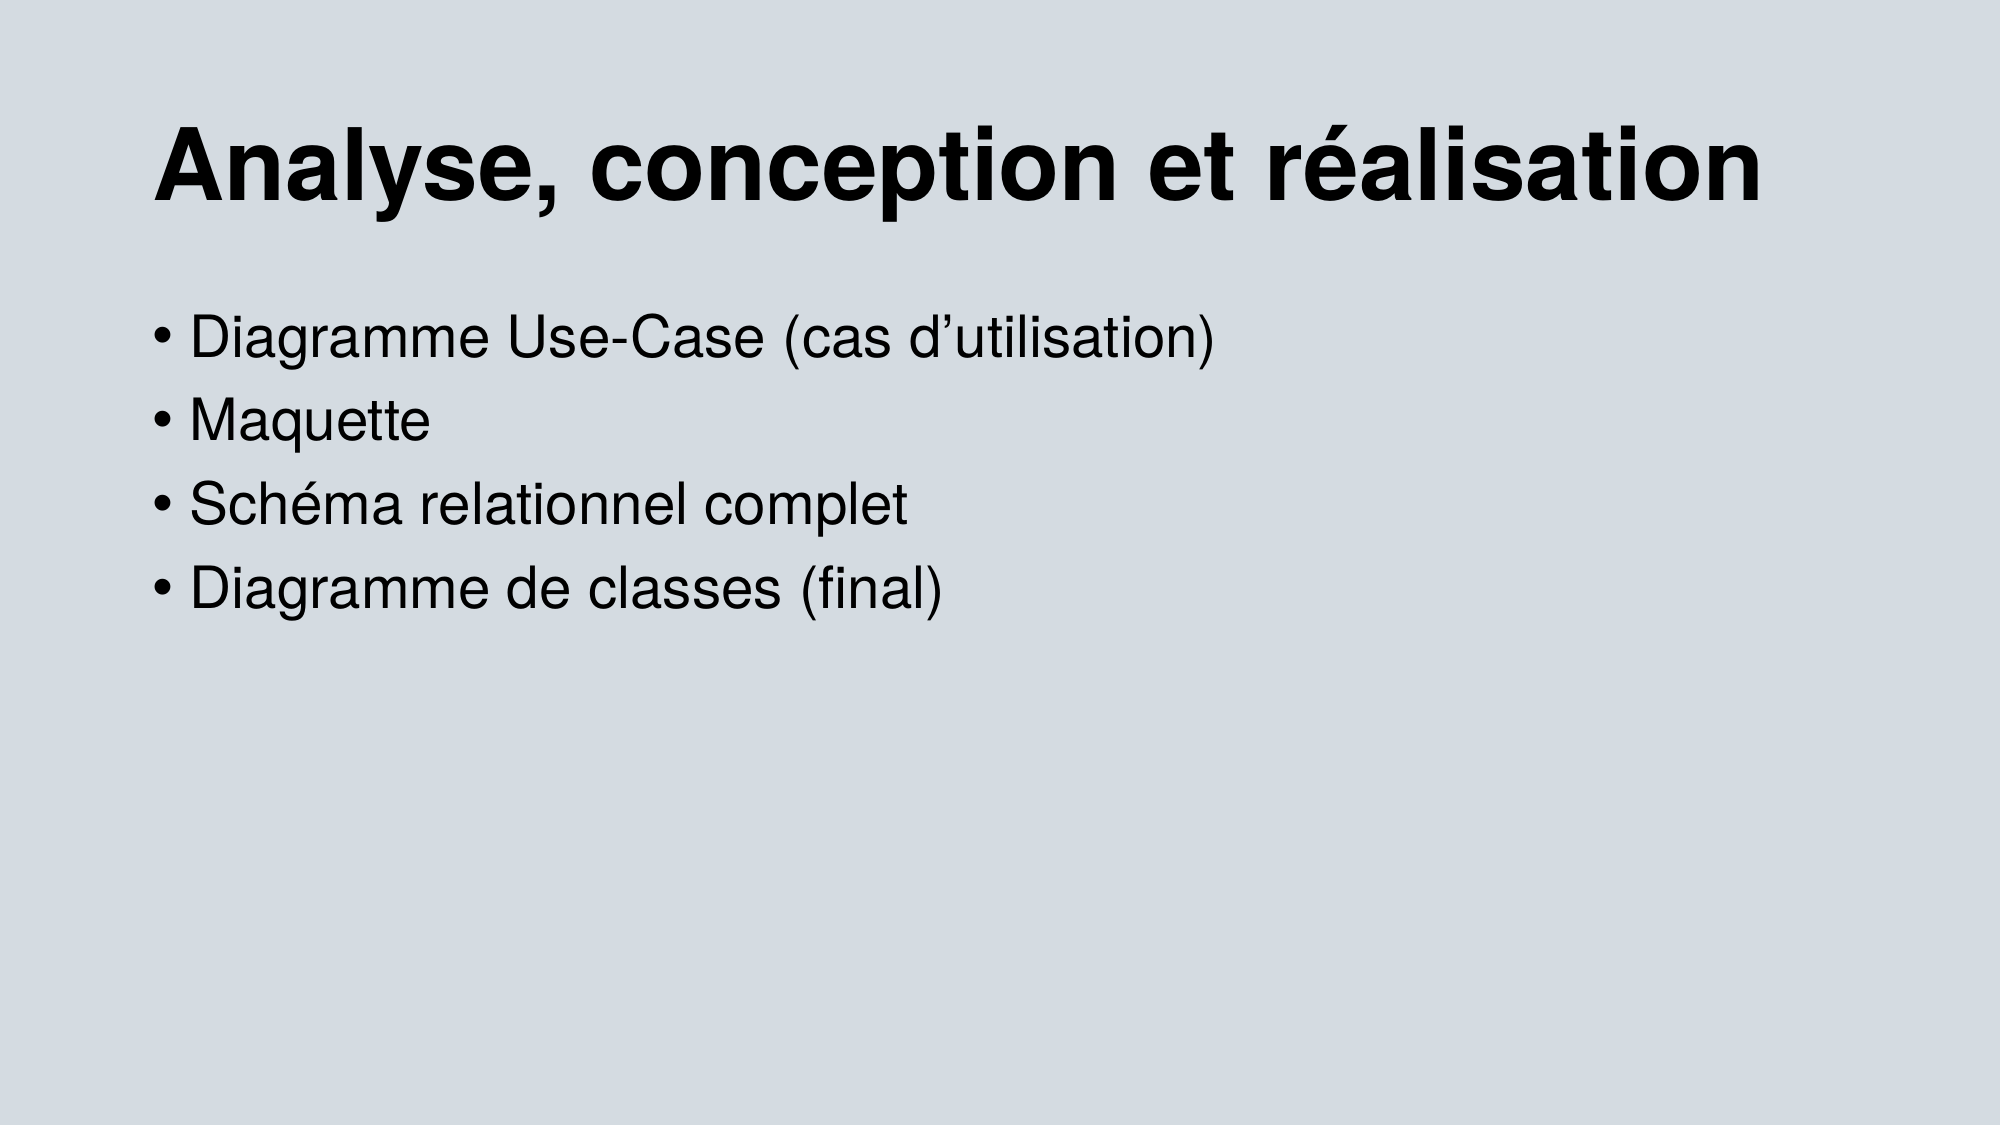

# Analyse, conception et réalisation
Diagramme Use-Case (cas d’utilisation)
Maquette
Schéma relationnel complet
Diagramme de classes (final)